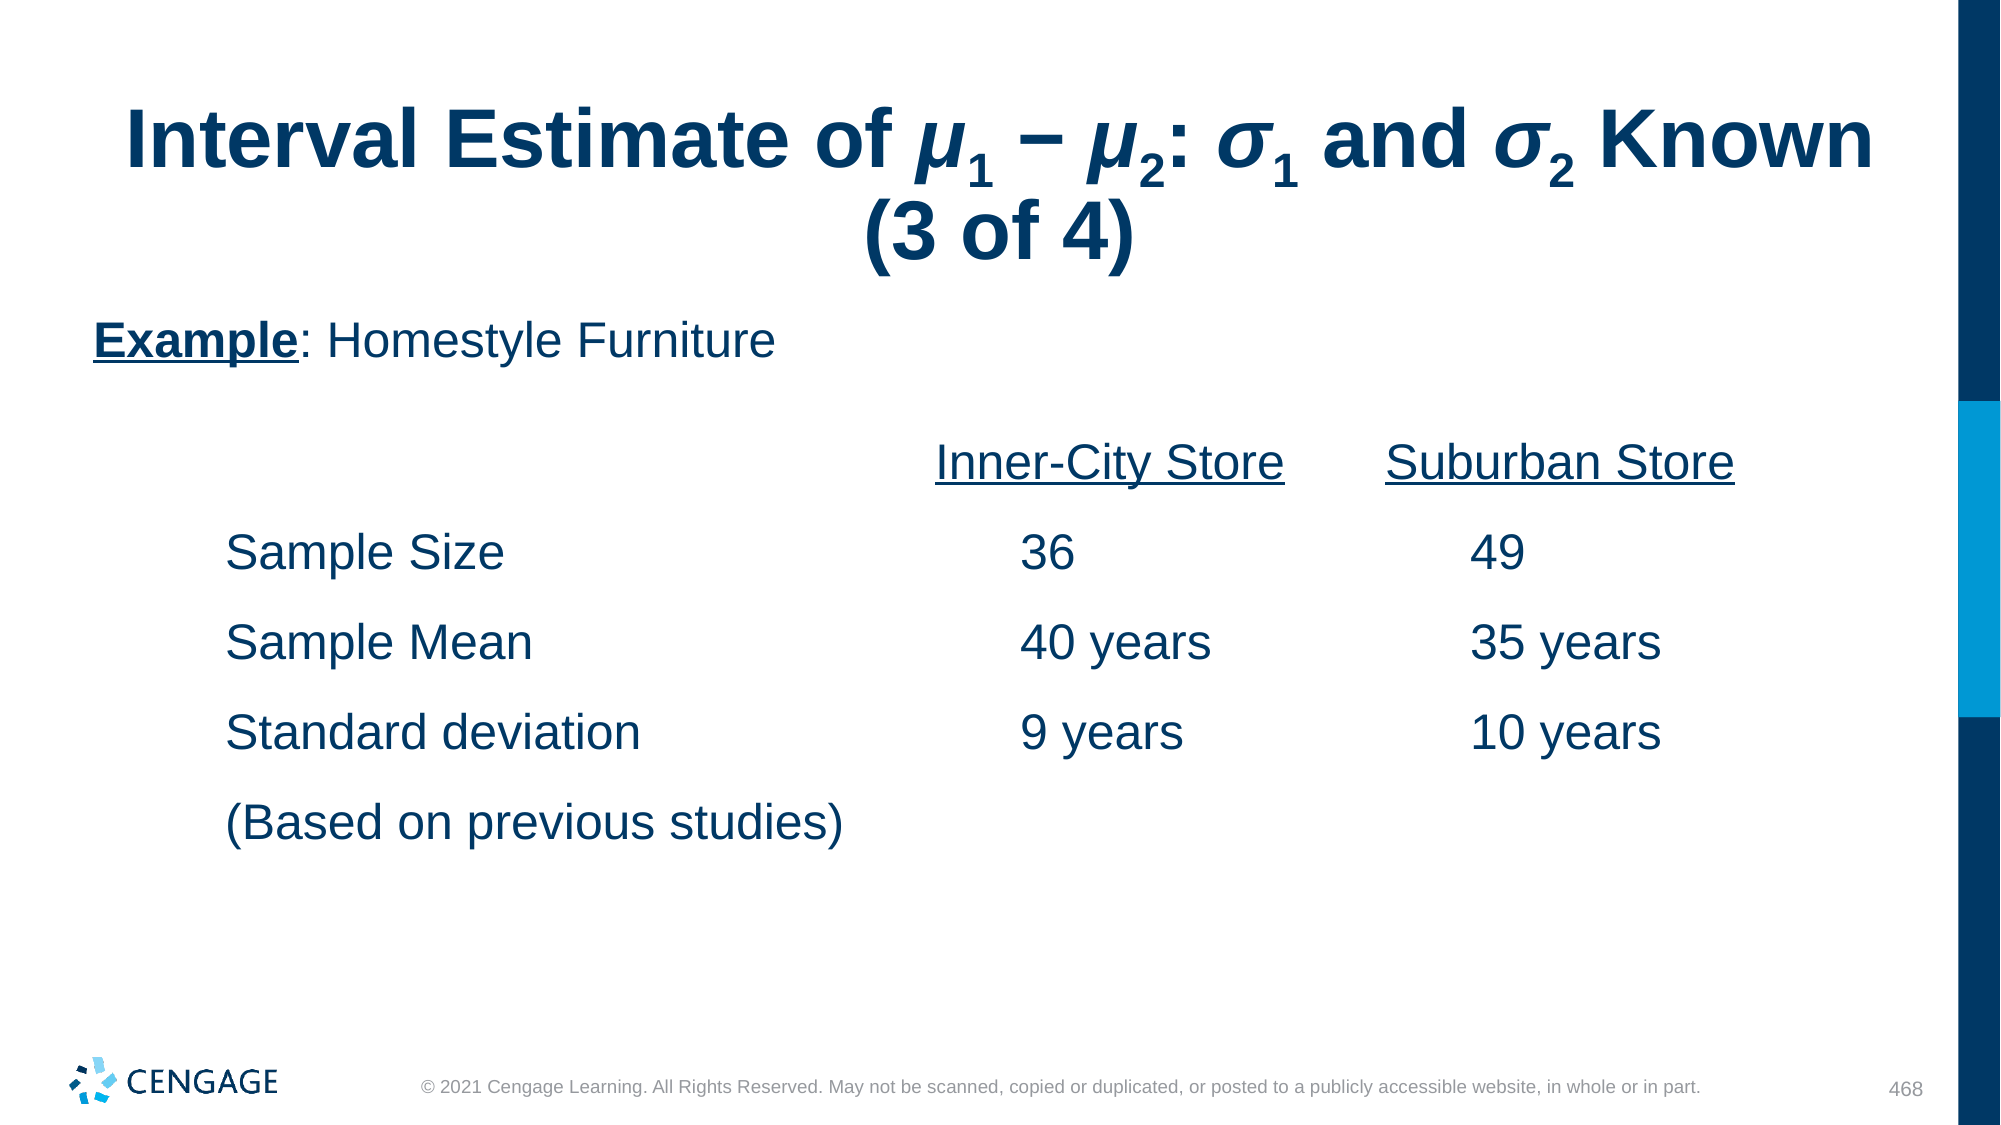

# Interval Estimate of μ1 − μ2: σ1 and σ2 Known (3 of 4)
Example: Homestyle Furniture
|  | Inner-City Store | Suburban Store |
| --- | --- | --- |
| Sample Size | 36 | 49 |
| Sample Mean | 40 years | 35 years |
| Standard deviation | 9 years | 10 years |
| (Based on previous studies) |  |  |